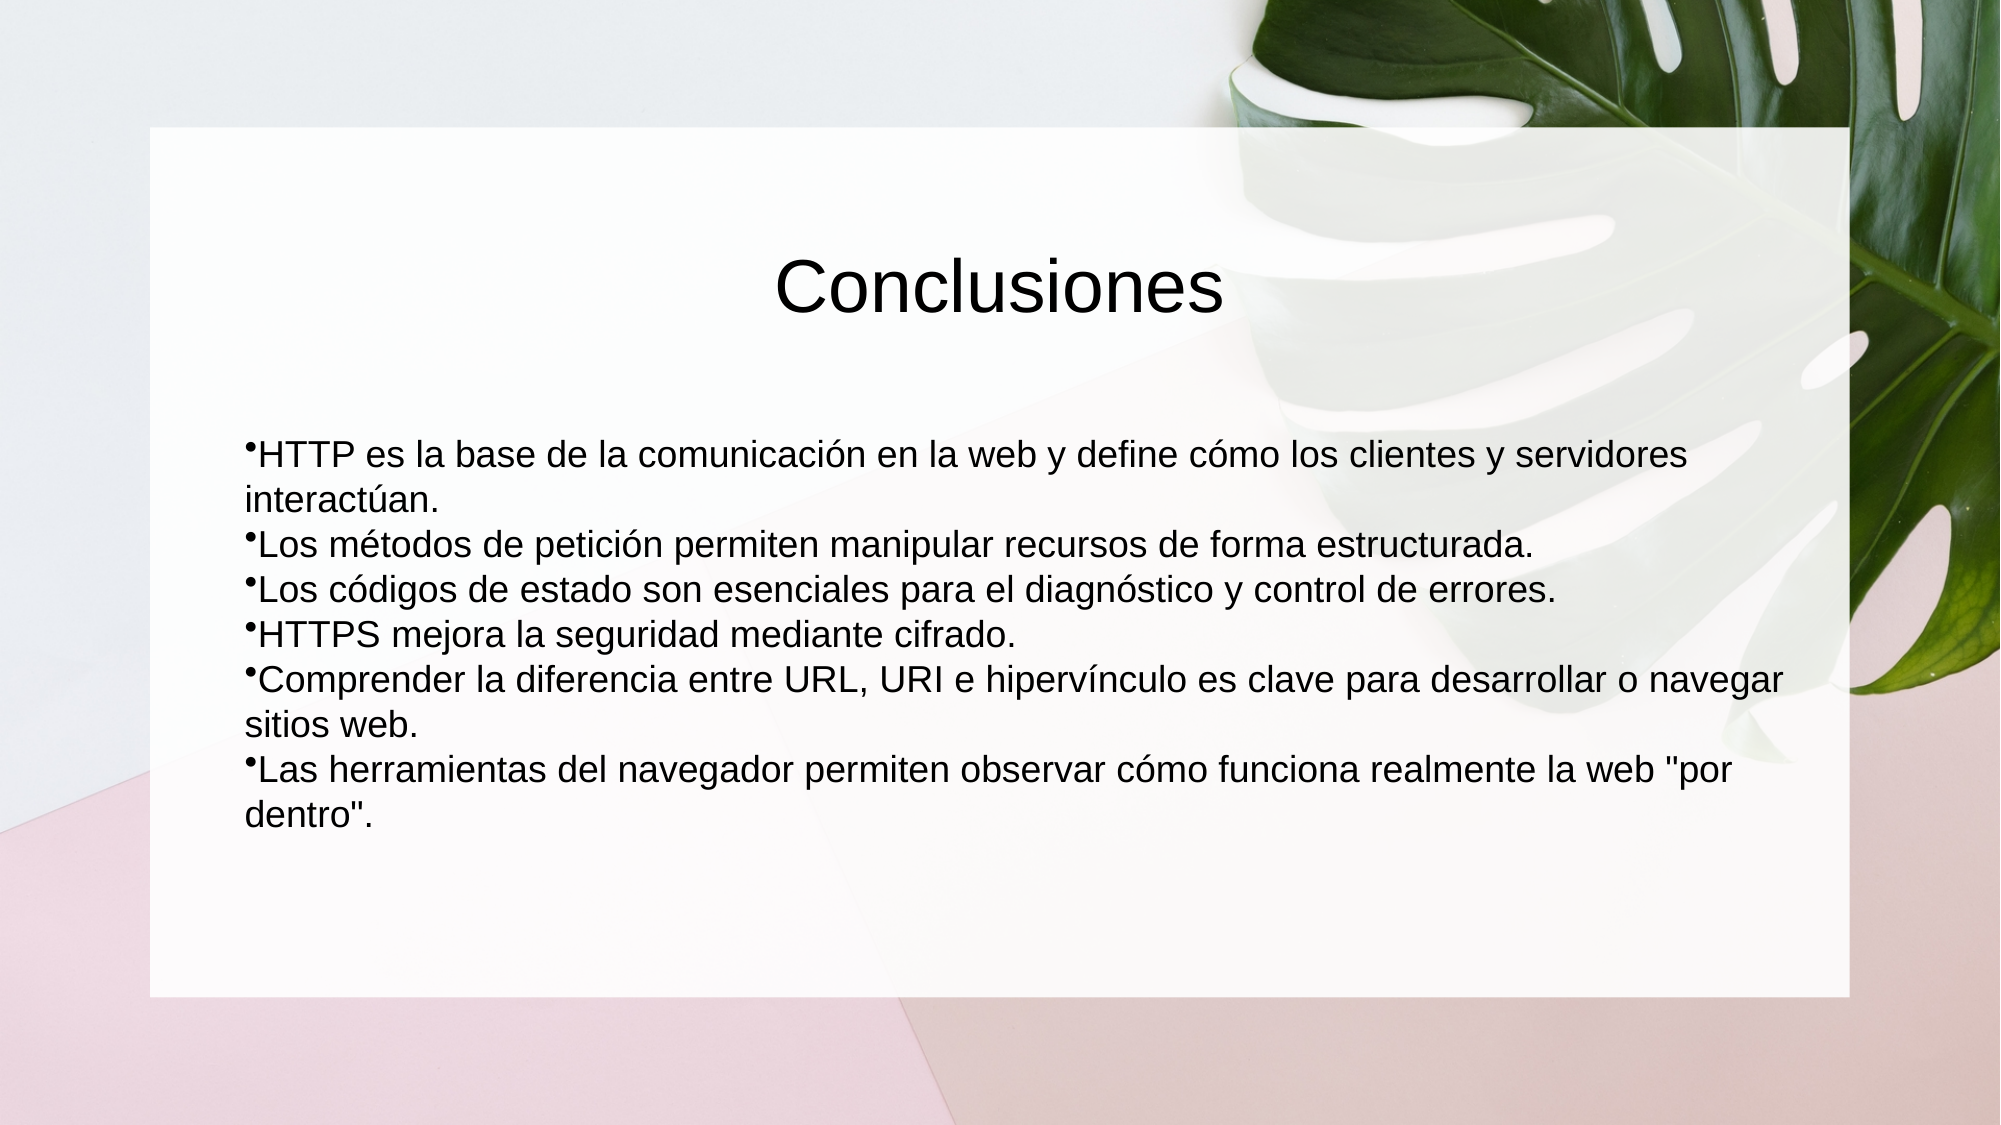

# Conclusiones
HTTP es la base de la comunicación en la web y define cómo los clientes y servidores interactúan.
Los métodos de petición permiten manipular recursos de forma estructurada.
Los códigos de estado son esenciales para el diagnóstico y control de errores.
HTTPS mejora la seguridad mediante cifrado.
Comprender la diferencia entre URL, URI e hipervínculo es clave para desarrollar o navegar sitios web.
Las herramientas del navegador permiten observar cómo funciona realmente la web "por dentro".